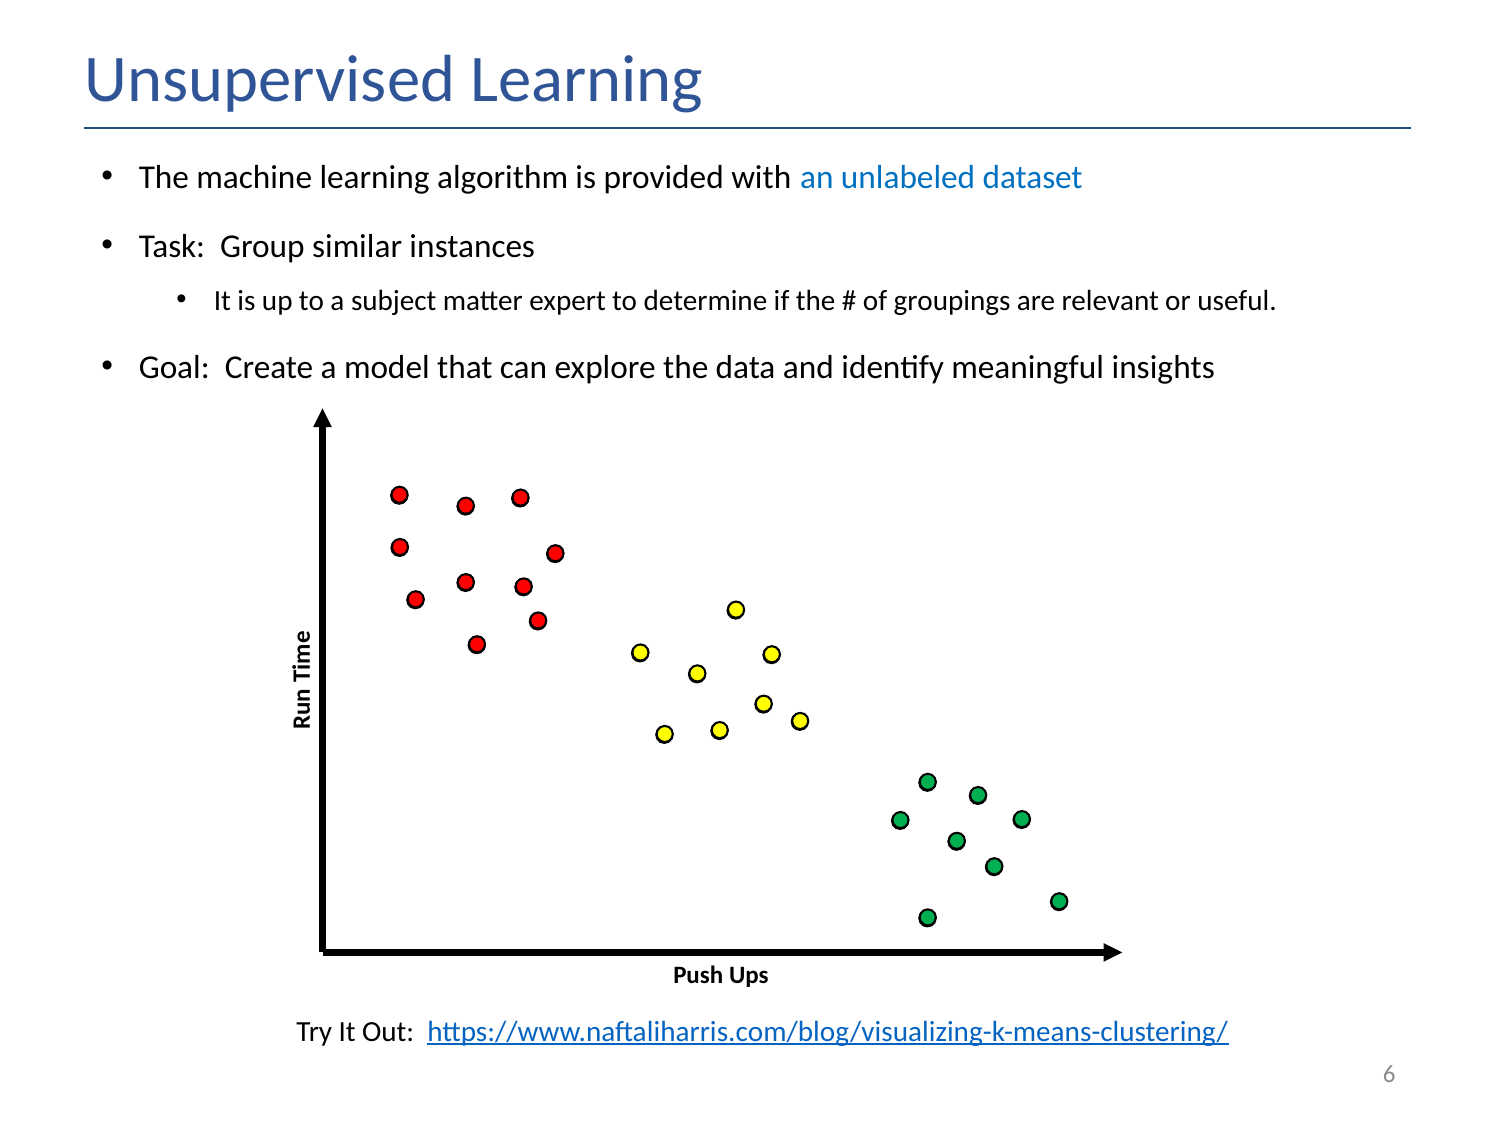

# Unsupervised Learning
The machine learning algorithm is provided with an unlabeled dataset
Task:  Group similar instances
It is up to a subject matter expert to determine if the # of groupings are relevant or useful.
Goal:  Create a model that can explore the data and identify meaningful insights

Run Time
Push Ups
Try It Out:  https://www.naftaliharris.com/blog/visualizing-k-means-clustering/
6